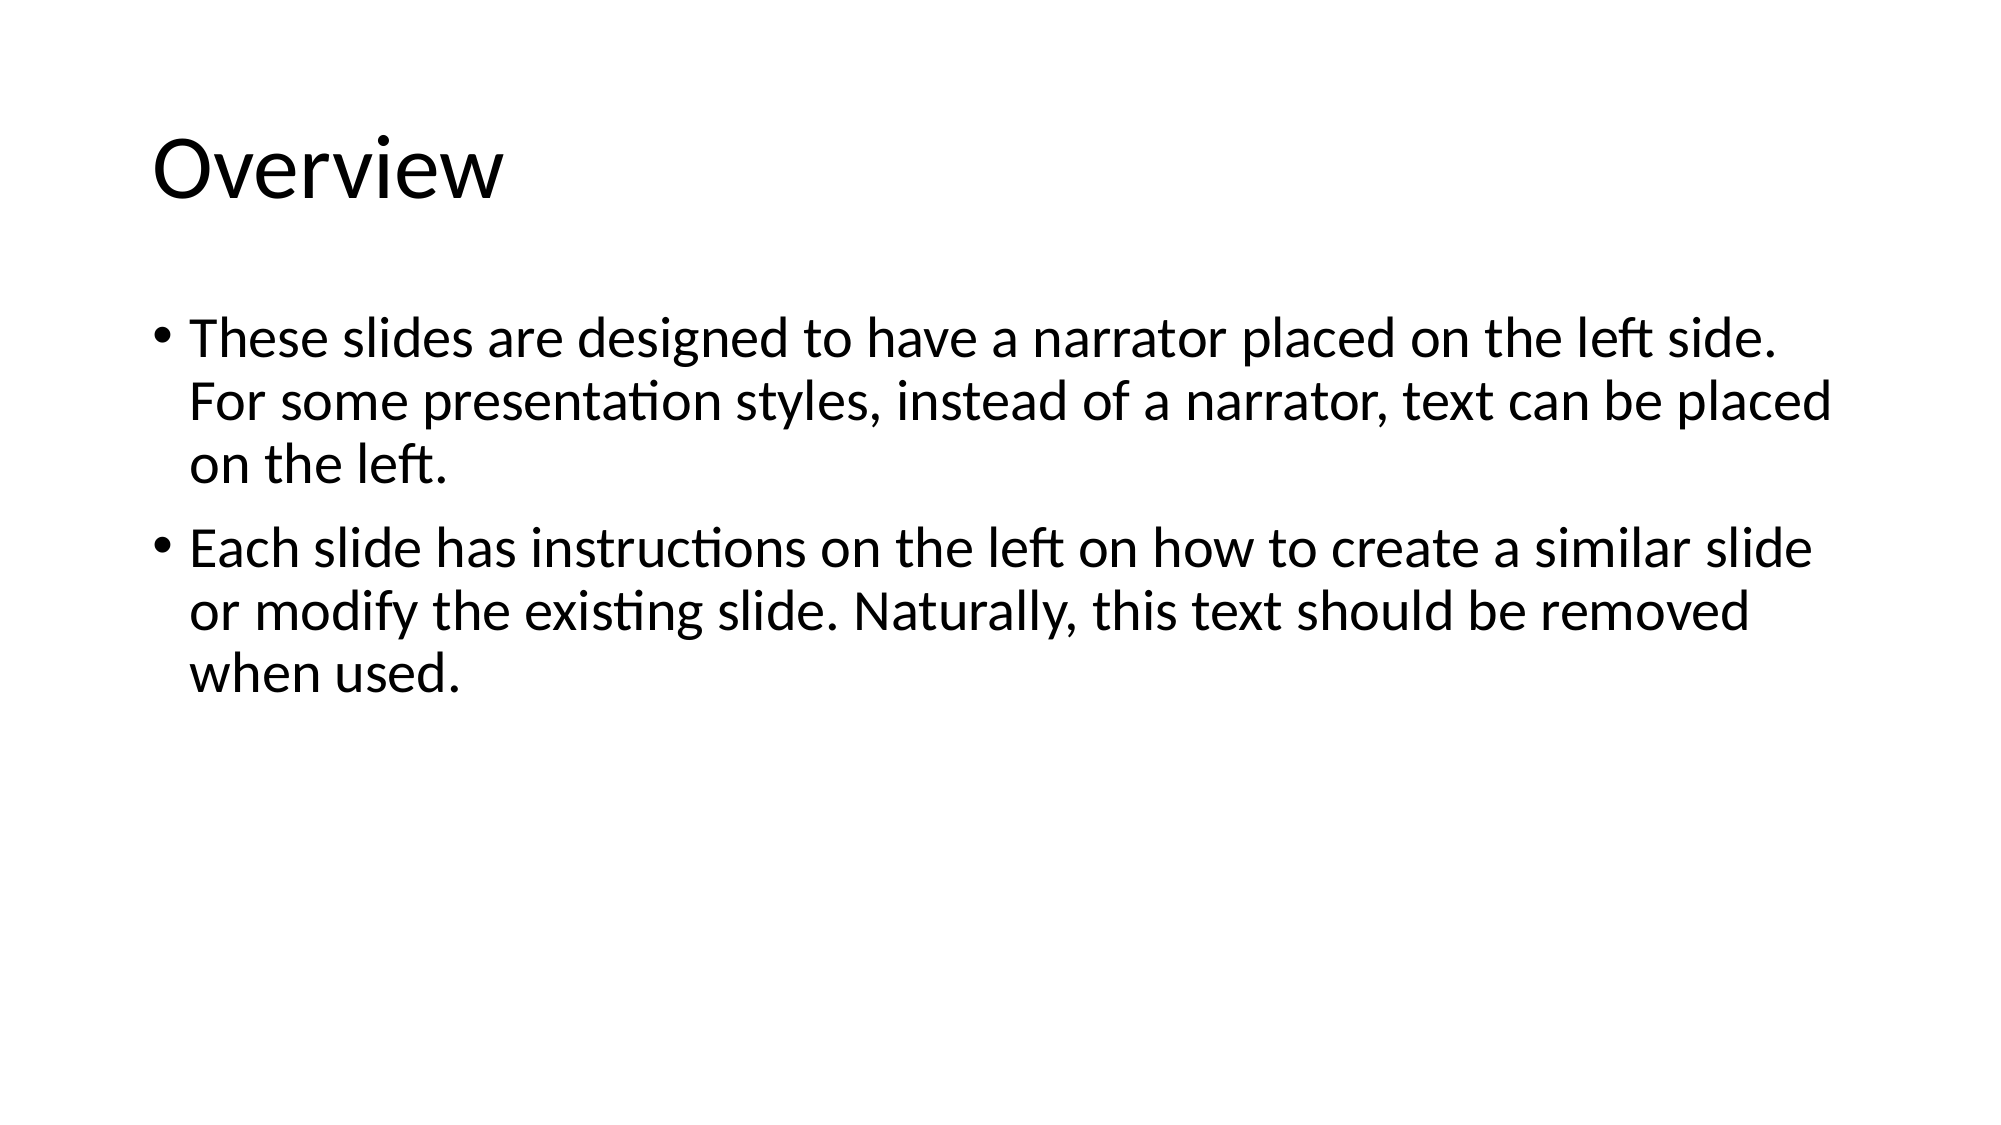

# Overview
These slides are designed to have a narrator placed on the left side. For some presentation styles, instead of a narrator, text can be placed on the left.
Each slide has instructions on the left on how to create a similar slide or modify the existing slide. Naturally, this text should be removed when used.